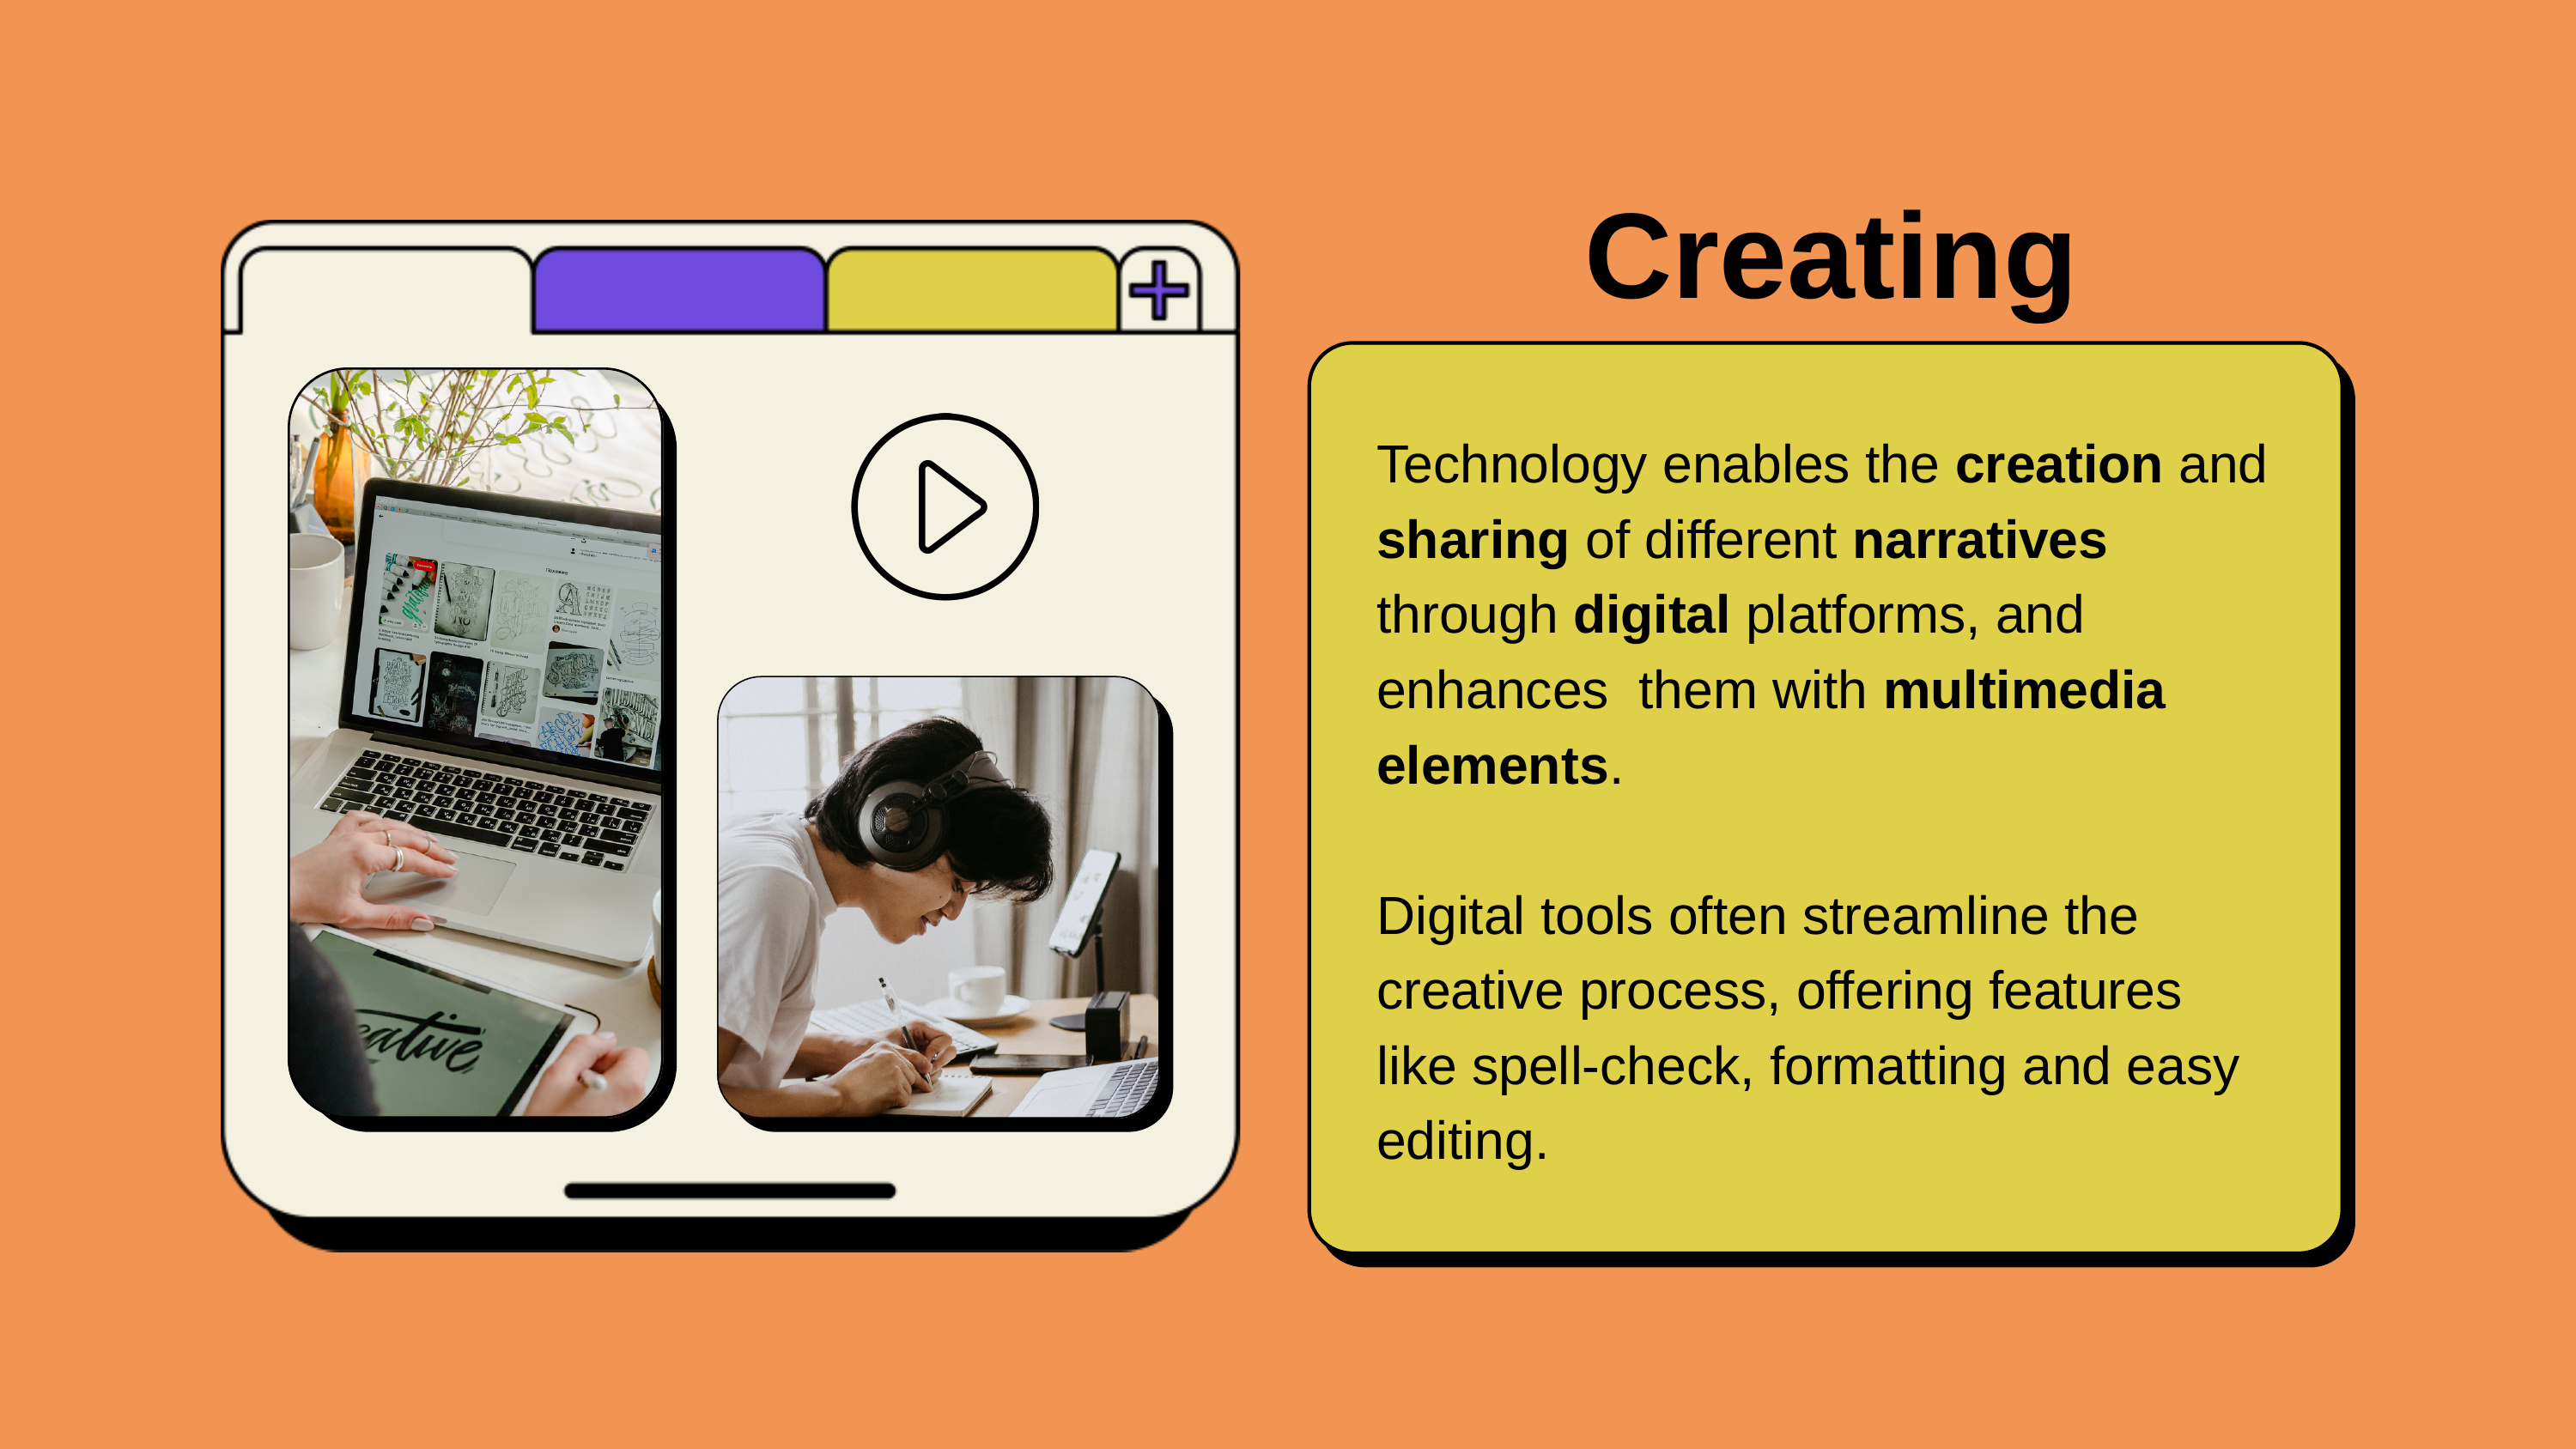

Creating

Technology enables the creation and sharing of different narratives through digital platforms, and enhances  them with multimedia elements.

Digital tools often streamline the creative process, offering features like spell-check, formatting and easy editing.